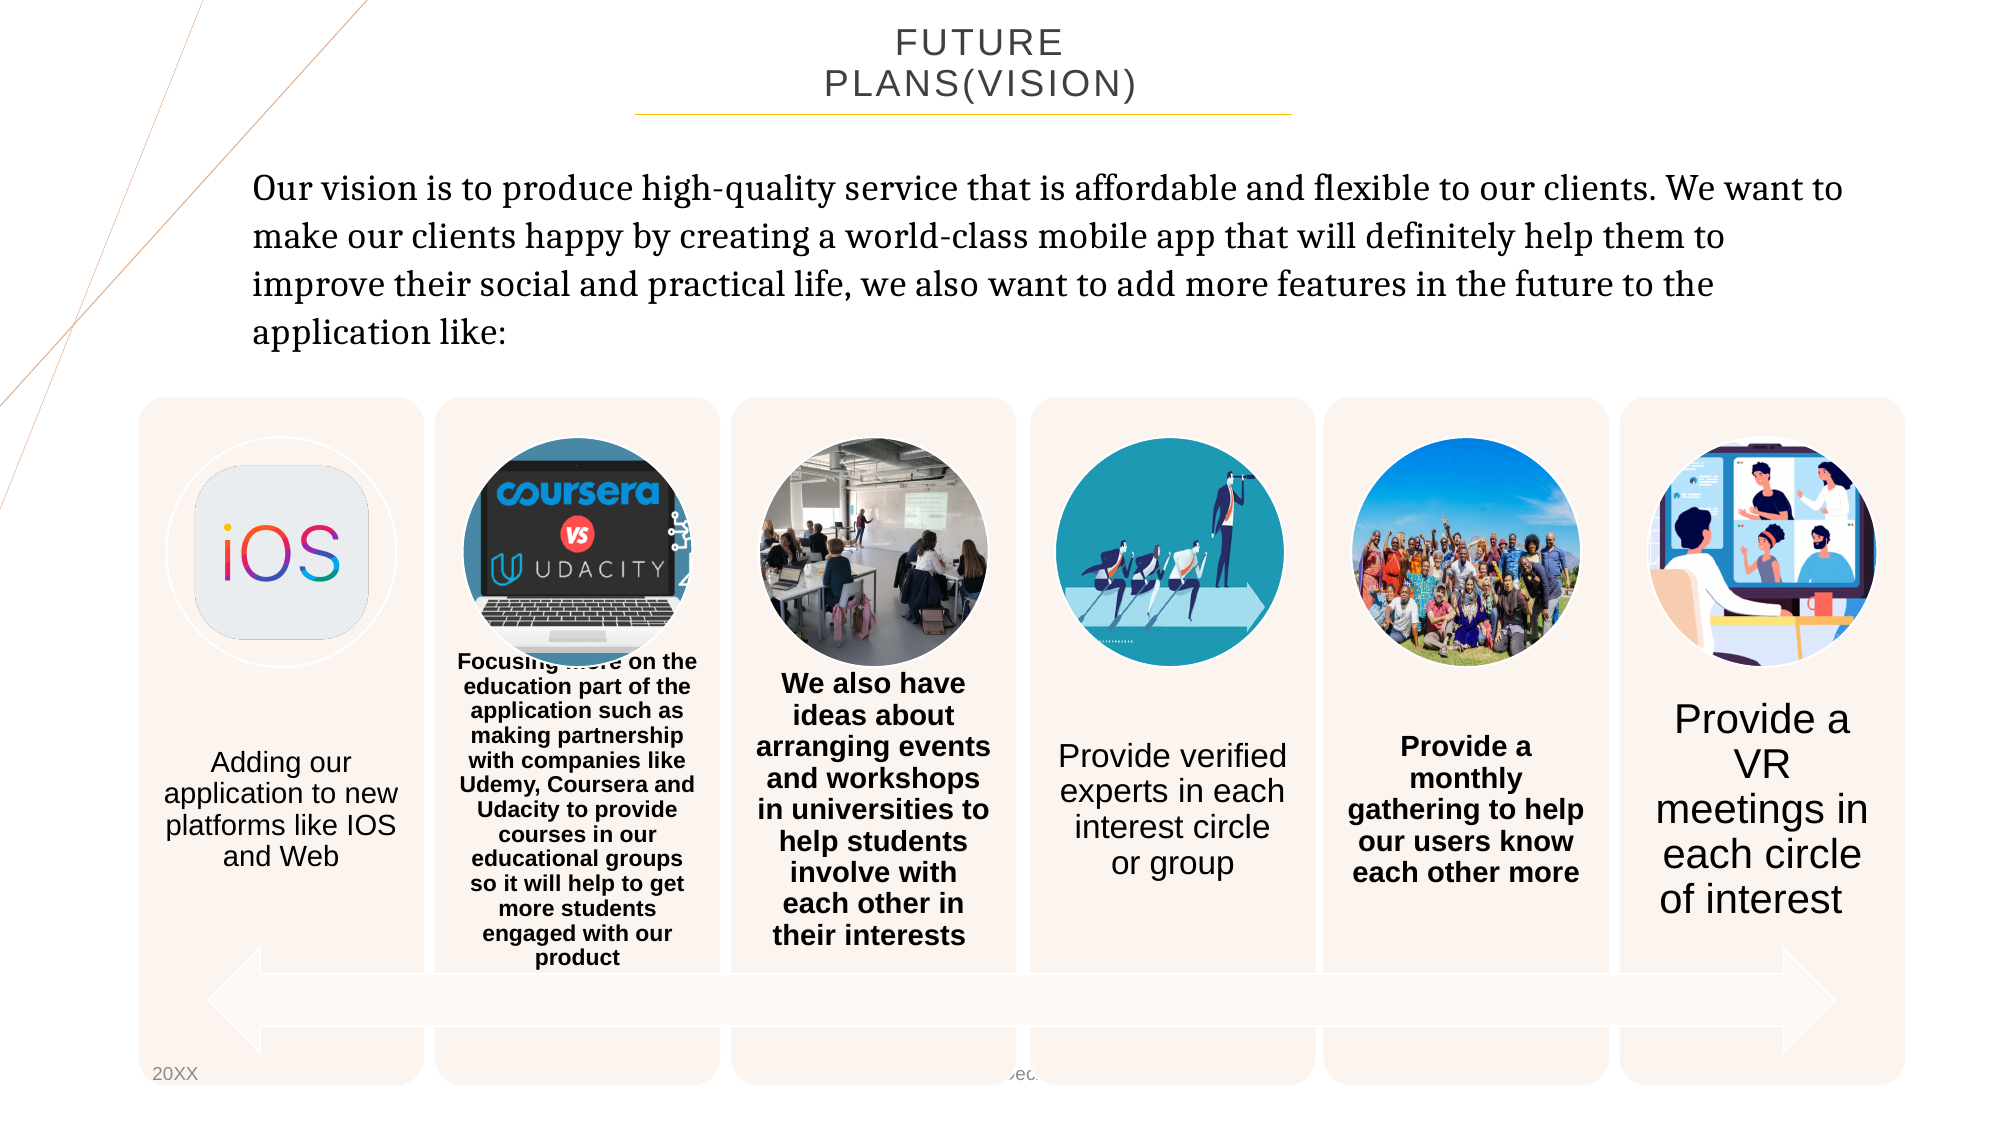

# FUTURE PLANS(VISION)
Our vision is to produce high-quality service that is affordable and flexible to our clients. We want to make our clients happy by creating a world-class mobile app that will definitely help them to improve their social and practical life, we also want to add more features in the future to the application like:
Adding our application to new platforms like IOS and Web
Focusing more on the education part of the application such as making partnership with companies like Udemy, Coursera and Udacity to provide courses in our educational groups so it will help to get more students engaged with our product
We also have ideas about arranging events and workshops in universities to help students involve with each other in their interests
Provide verified experts in each interest circle or group
Provide a monthly gathering to help our users know each other more
Provide a VR meetings in each circle of interest
20XX
Pitch Deck
8